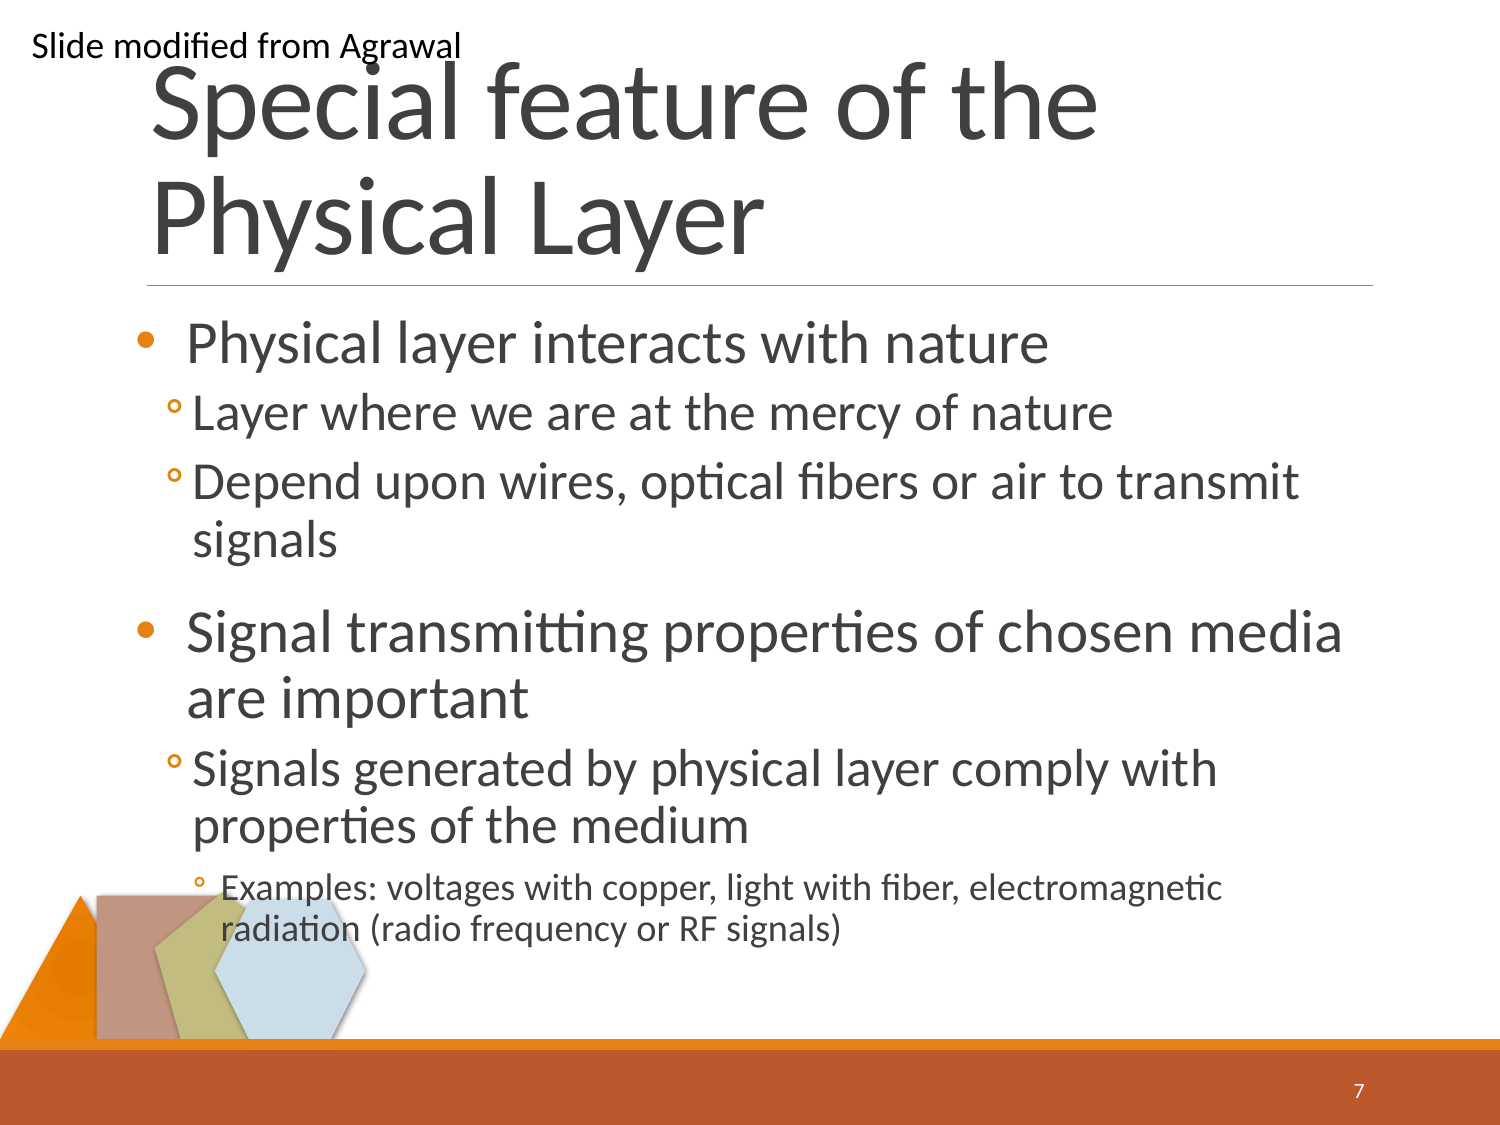

Slide modified from Agrawal
# Special feature of the Physical Layer
Physical layer interacts with nature
Layer where we are at the mercy of nature
Depend upon wires, optical fibers or air to transmit signals
Signal transmitting properties of chosen media are important
Signals generated by physical layer comply with properties of the medium
Examples: voltages with copper, light with fiber, electromagnetic radiation (radio frequency or RF signals)
7